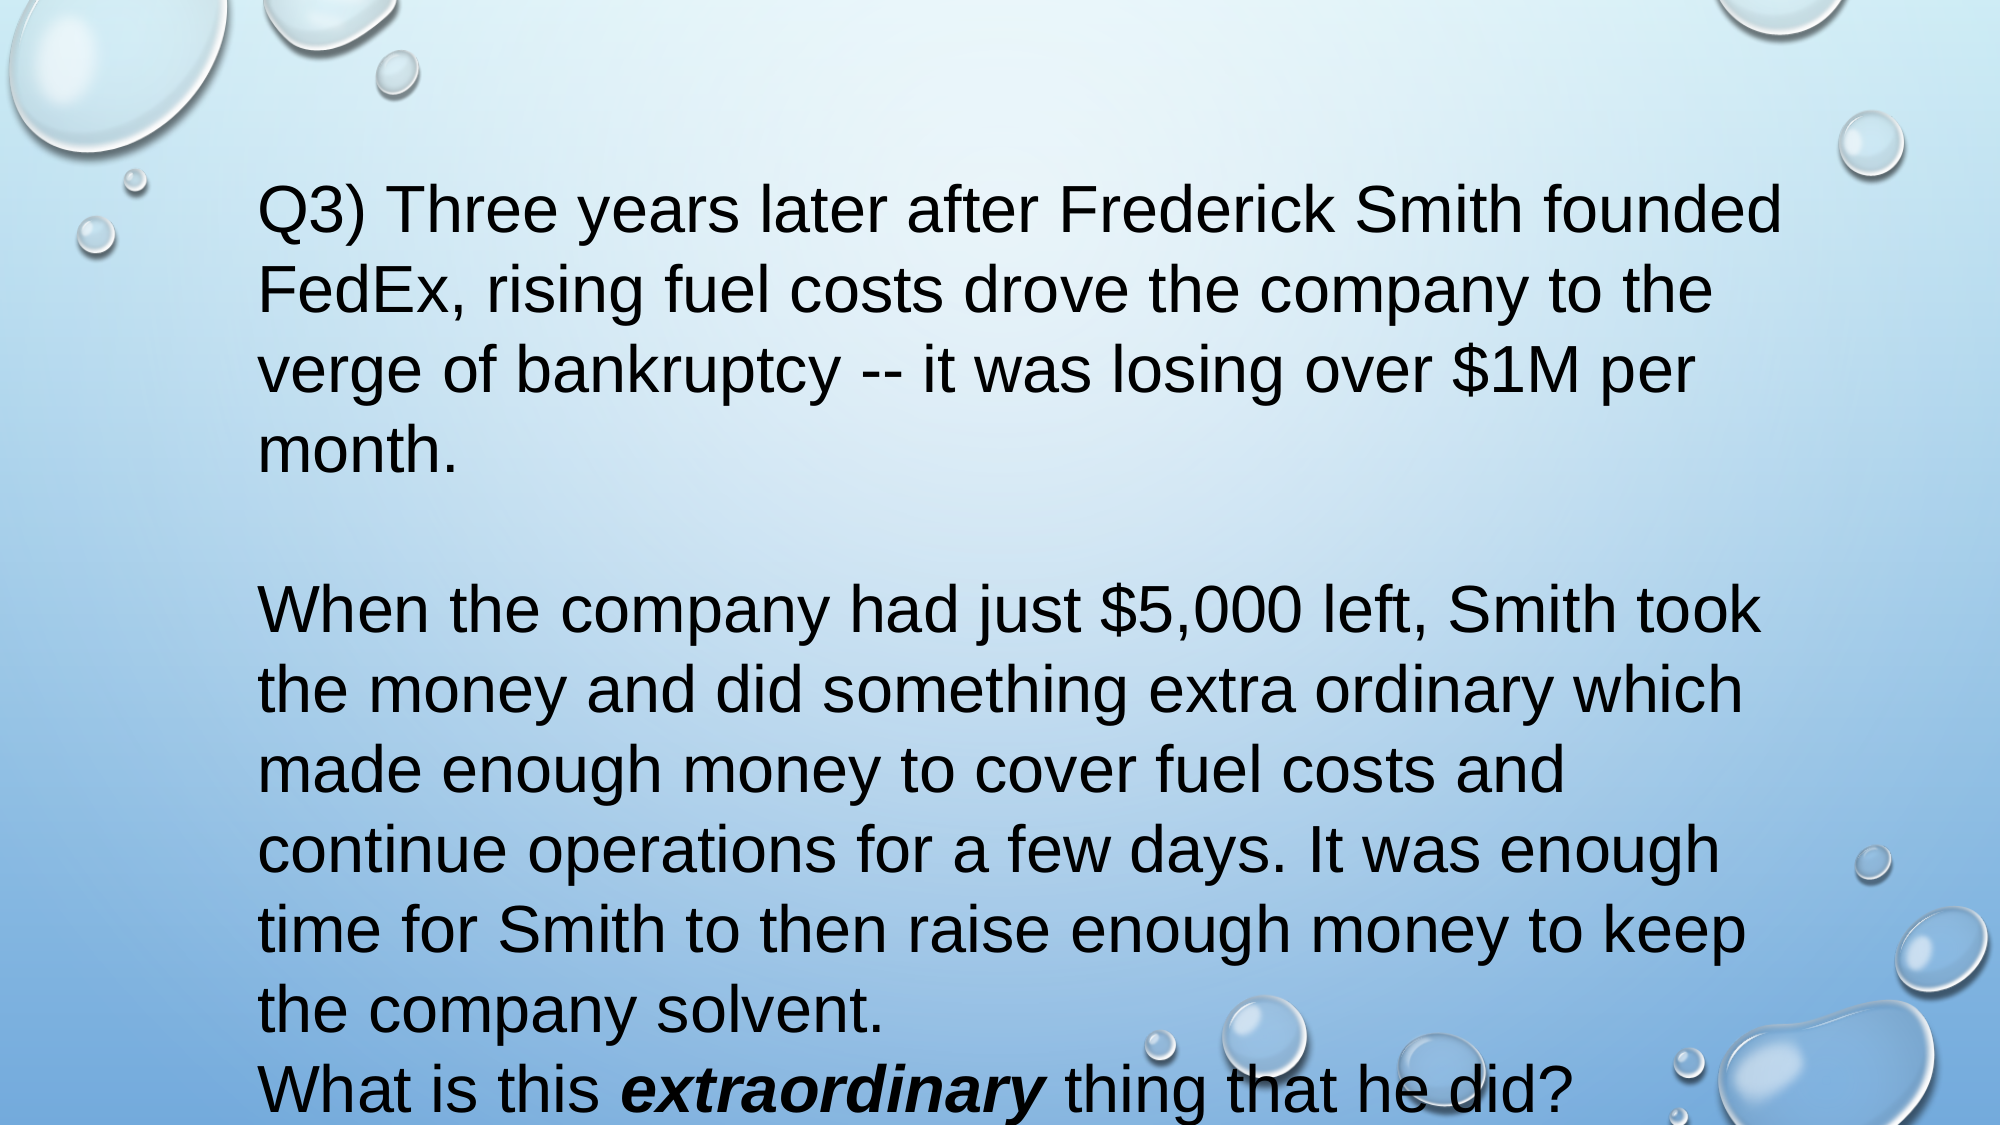

Q3) Three years later after Frederick Smith founded FedEx, rising fuel costs drove the company to the verge of bankruptcy -- it was losing over $1M per month.

When the company had just $5,000 left, Smith took the money and did something extra ordinary which made enough money to cover fuel costs and continue operations for a few days. It was enough time for Smith to then raise enough money to keep the company solvent.
What is this extraordinary thing that he did?